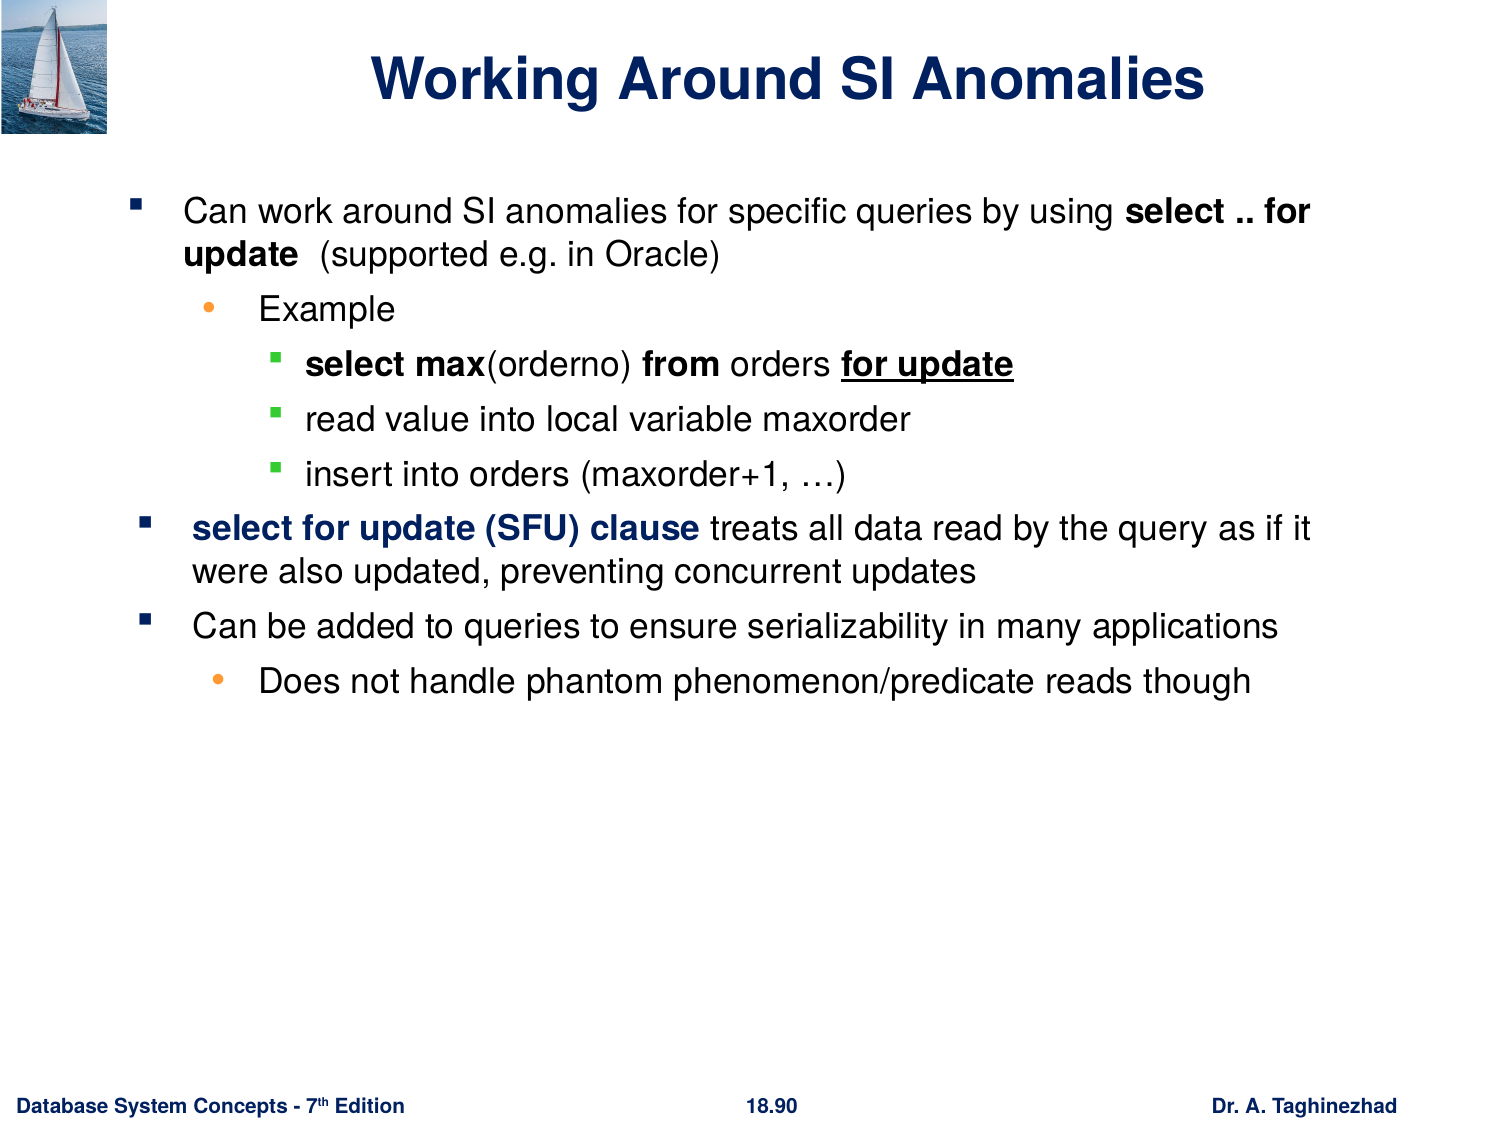

# Working Around SI Anomalies
Can work around SI anomalies for specific queries by using select .. for update  (supported e.g. in Oracle)
Example
select max(orderno) from orders for update
read value into local variable maxorder
insert into orders (maxorder+1, …)
select for update (SFU) clause treats all data read by the query as if it were also updated, preventing concurrent updates
Can be added to queries to ensure serializability in many applications
Does not handle phantom phenomenon/predicate reads though